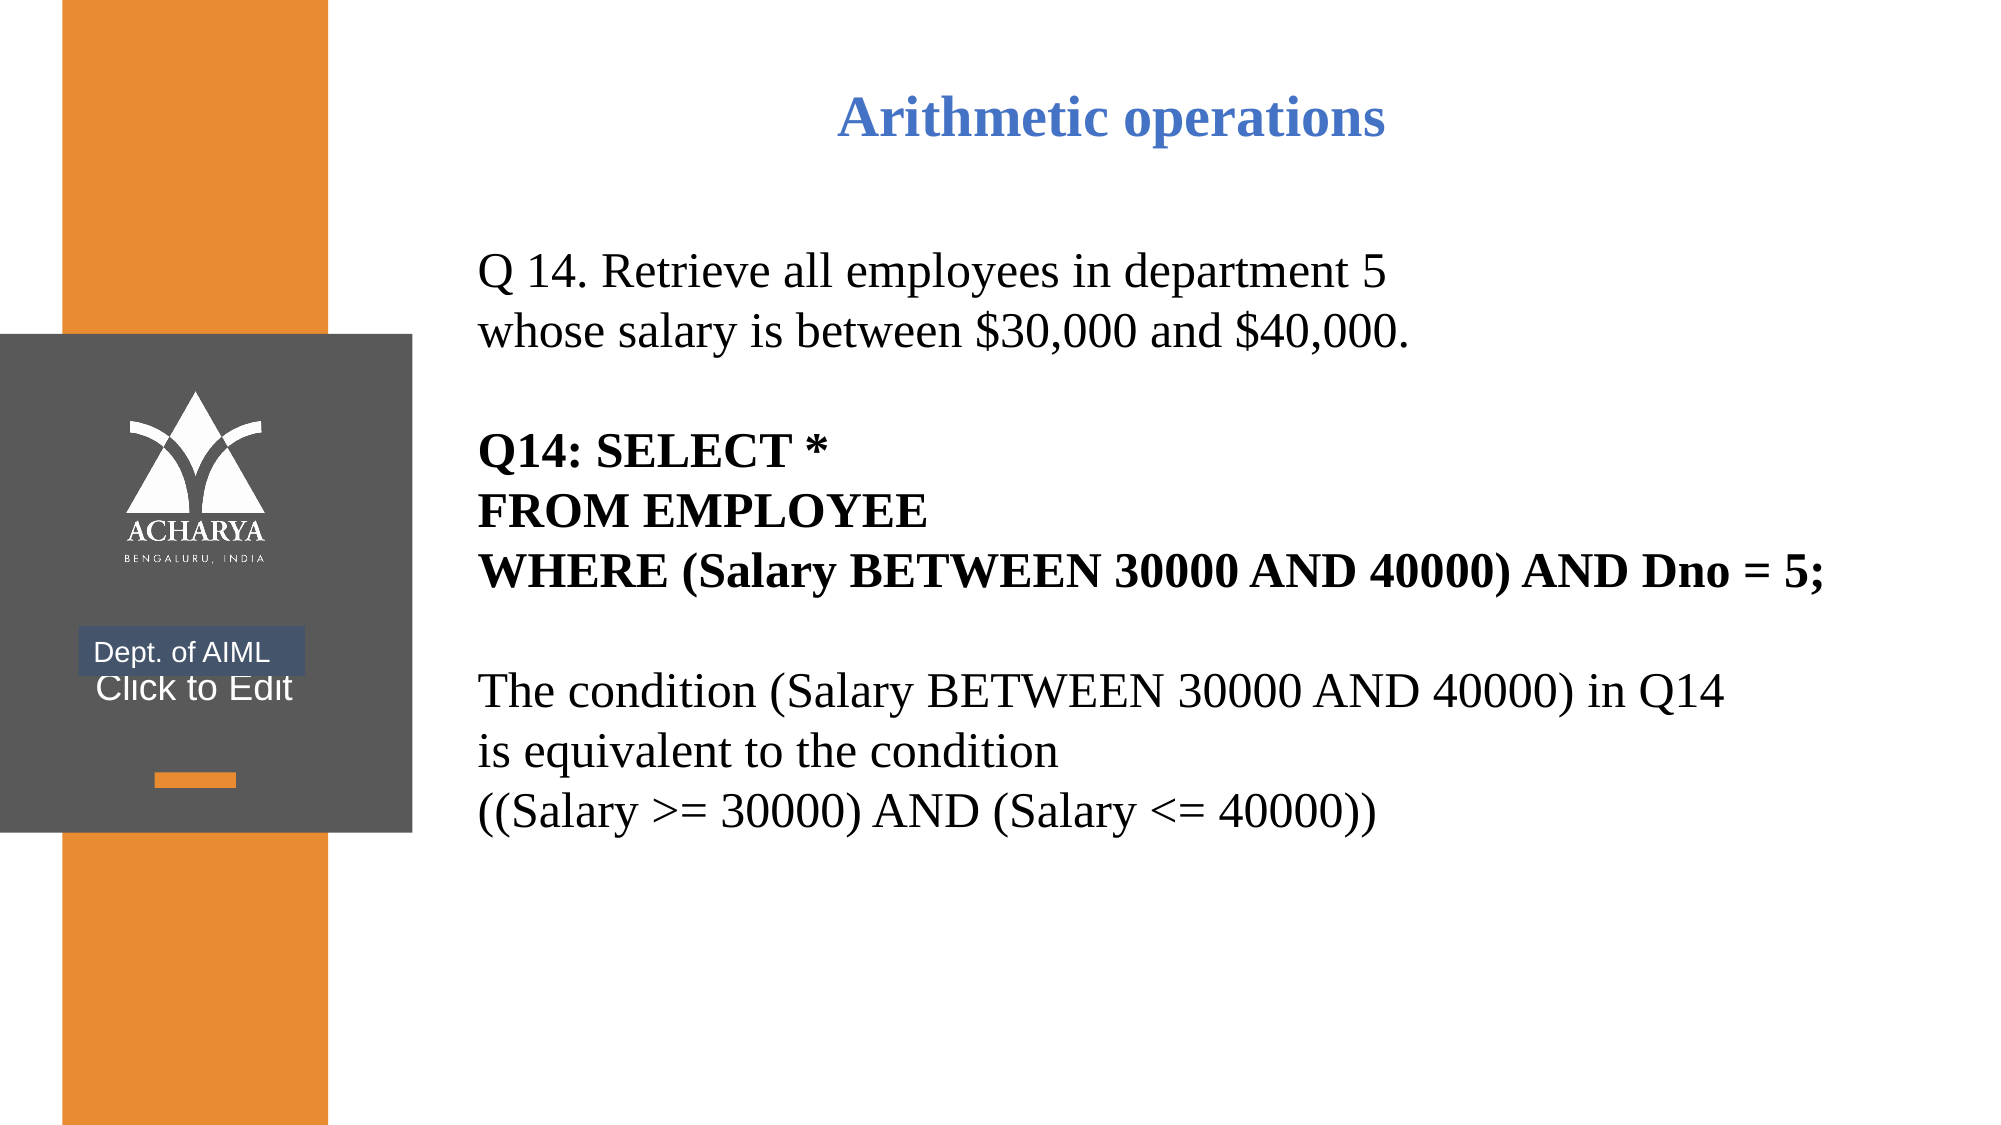

Arithmetic operations
Q 14. Retrieve all employees in department 5
whose salary is between $30,000 and $40,000.

Q14: SELECT *
FROM EMPLOYEE
WHERE (Salary BETWEEN 30000 AND 40000) AND Dno = 5;

The condition (Salary BETWEEN 30000 AND 40000) in Q14
is equivalent to the condition
((Salary >= 30000) AND (Salary <= 40000))

Dept. of AIML